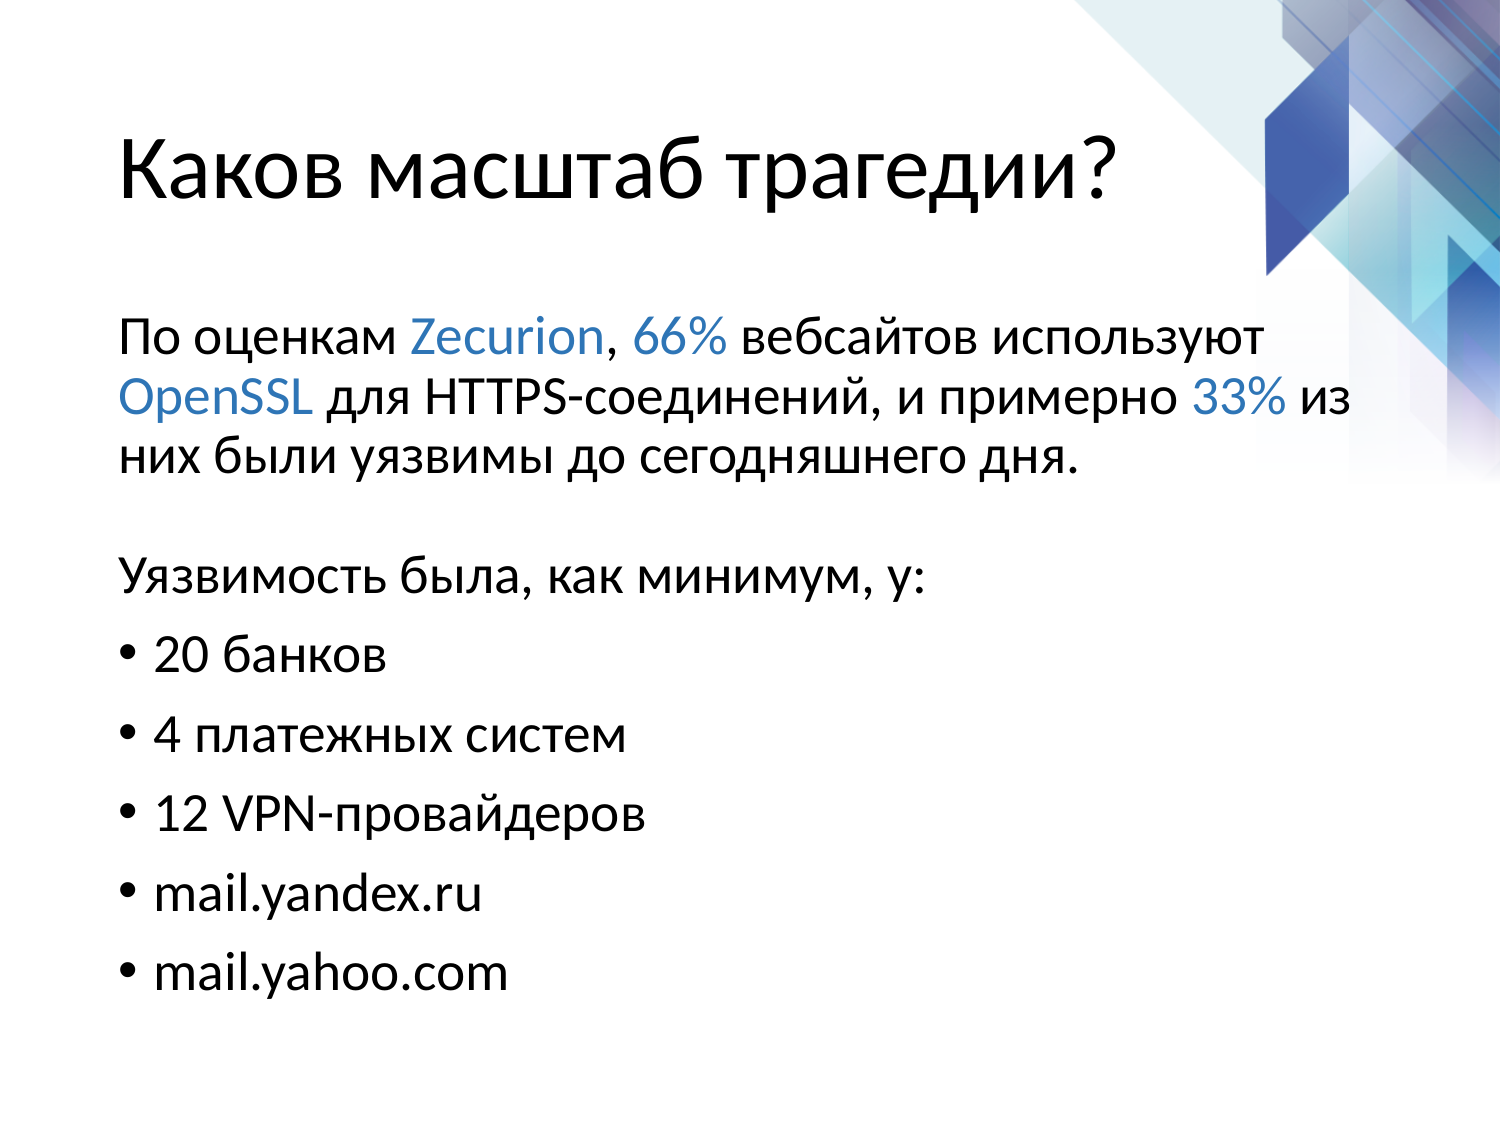

# Каков масштаб трагедии?
По оценкам Zecurion, 66% вебсайтов используют OpenSSL для HTTPS-соединений, и примерно 33% из них были уязвимы до сегодняшнего дня.
Уязвимость была, как минимум, у:
20 банков
4 платежных систем
12 VPN-провайдеров
mail.yandex.ru
mail.yahoo.com